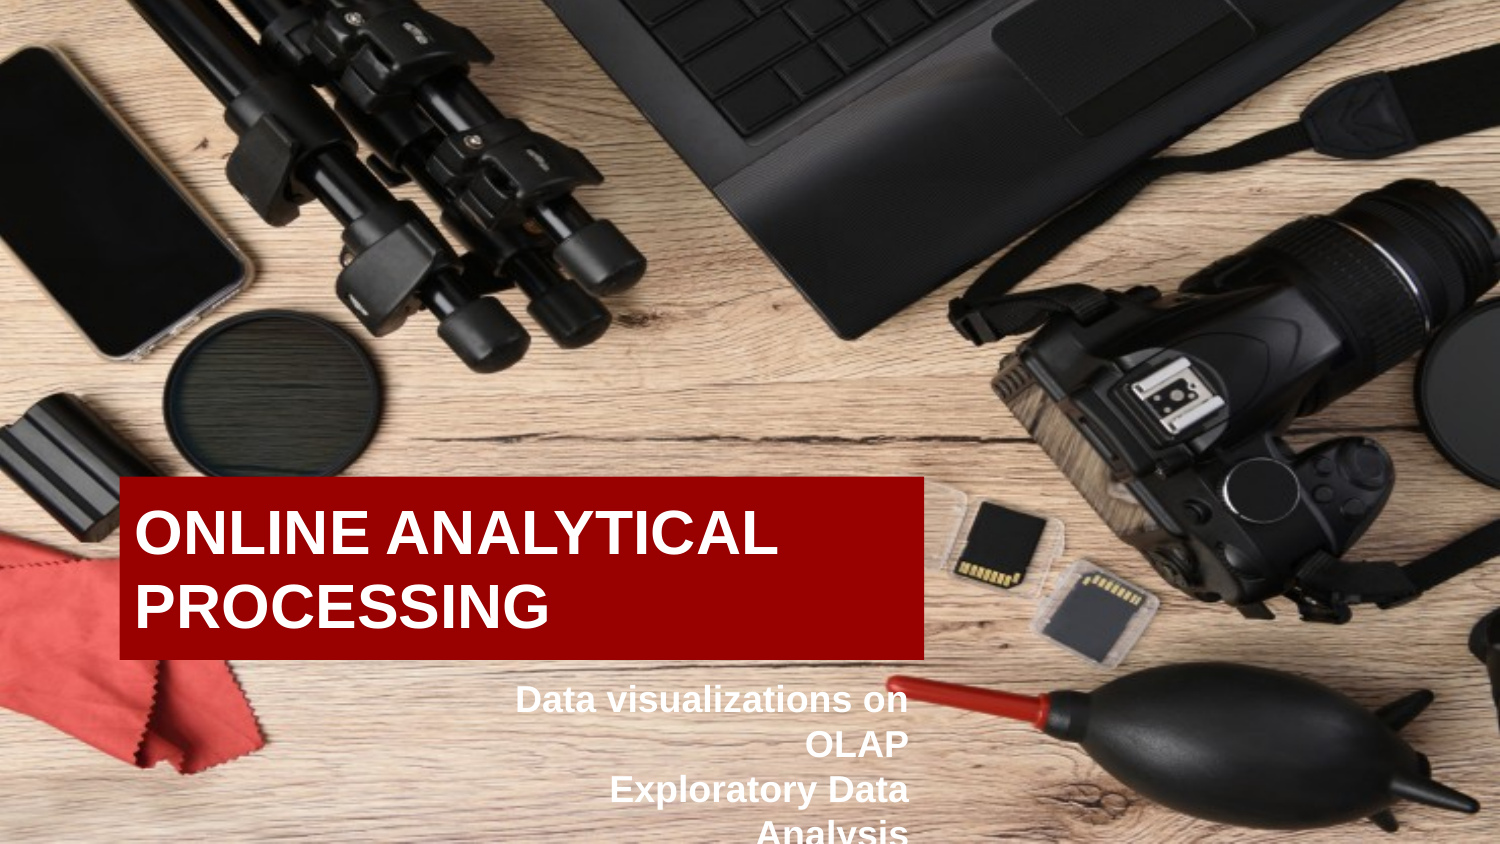

ONLINE ANALYTICAL PROCESSING
Data visualizations on OLAP
Exploratory Data Analysis